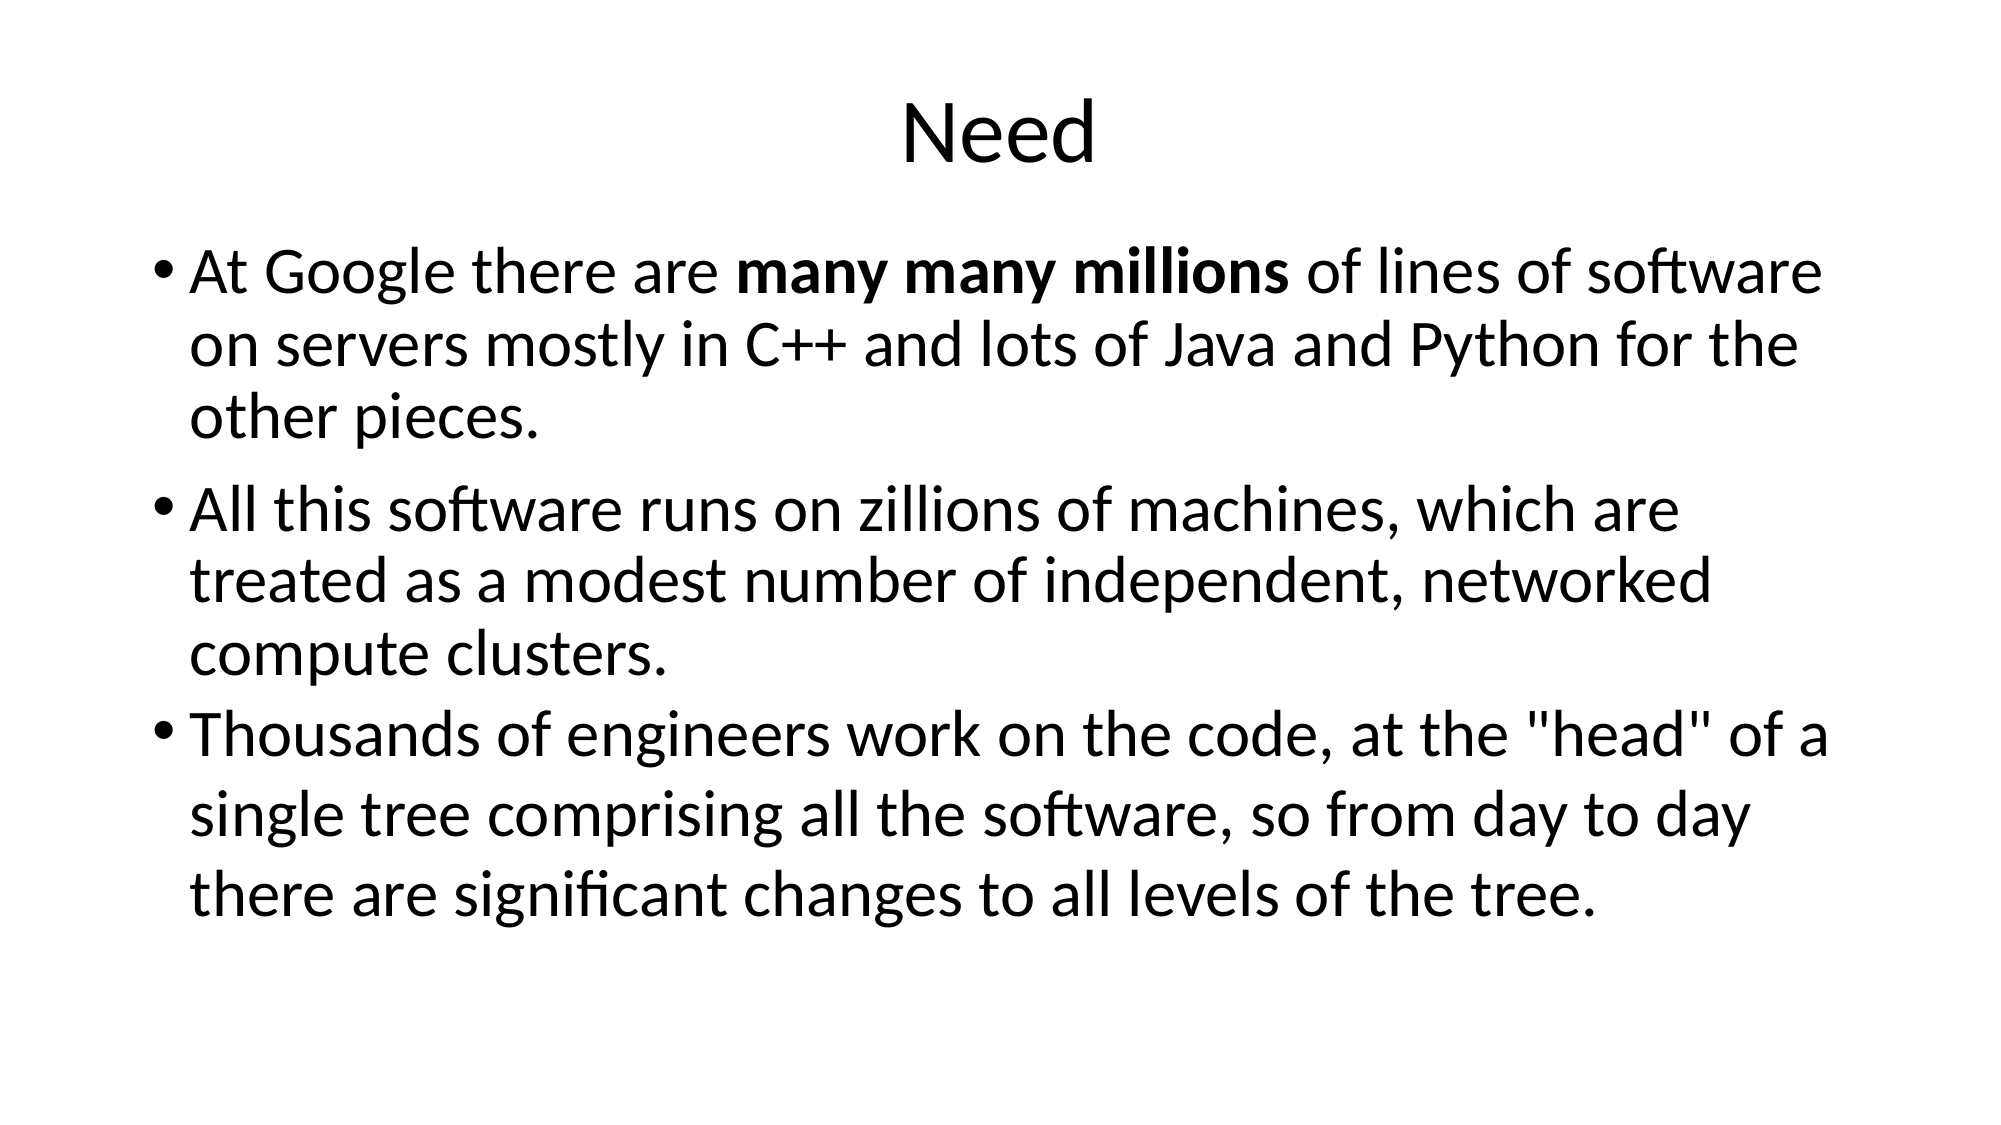

# Need
At Google there are many many millions of lines of software on servers mostly in C++ and lots of Java and Python for the other pieces.
All this software runs on zillions of machines, which are treated as a modest number of independent, networked compute clusters.
Thousands of engineers work on the code, at the "head" of a single tree comprising all the software, so from day to day there are significant changes to all levels of the tree.